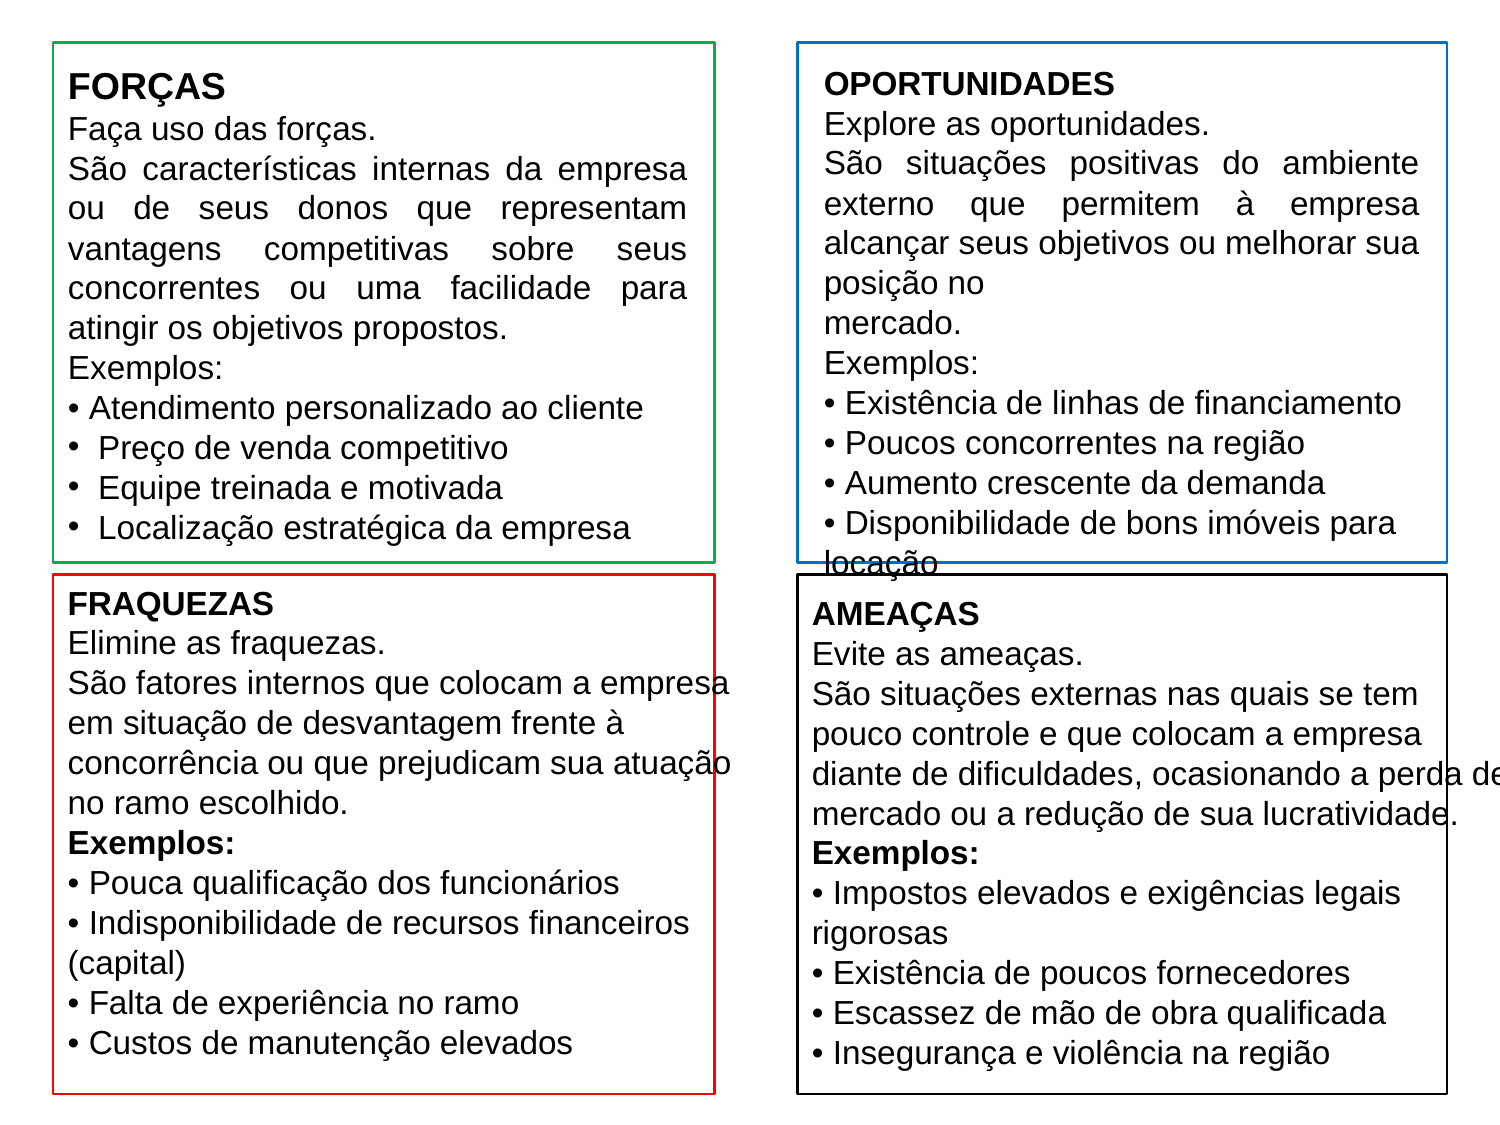

FORÇAS
Faça uso das forças.
São características internas da empresa ou de seus donos que representam vantagens competitivas sobre seus concorrentes ou uma facilidade para atingir os objetivos propostos.
Exemplos:
• Atendimento personalizado ao cliente
  Preço de venda competitivo
  Equipe treinada e motivada
  Localização estratégica da empresa
OPORTUNIDADES
Explore as oportunidades.
São situações positivas do ambiente externo que permitem à empresa alcançar seus objetivos ou melhorar sua posição no
mercado.
Exemplos:
• Existência de linhas de financiamento
• Poucos concorrentes na região
• Aumento crescente da demanda
• Disponibilidade de bons imóveis para
locação

FRAQUEZAS
Elimine as fraquezas.
São fatores internos que colocam a empresa
em situação de desvantagem frente à
concorrência ou que prejudicam sua atuação
no ramo escolhido.
Exemplos:
• Pouca qualificação dos funcionários
• Indisponibilidade de recursos financeiros
(capital)
• Falta de experiência no ramo
• Custos de manutenção elevados

AMEAÇAS
Evite as ameaças.
São situações externas nas quais se tem
pouco controle e que colocam a empresa
diante de dificuldades, ocasionando a perda de mercado ou a redução de sua lucratividade.
Exemplos:
• Impostos elevados e exigências legais
rigorosas
• Existência de poucos fornecedores
• Escassez de mão de obra qualificada
• Insegurança e violência na região